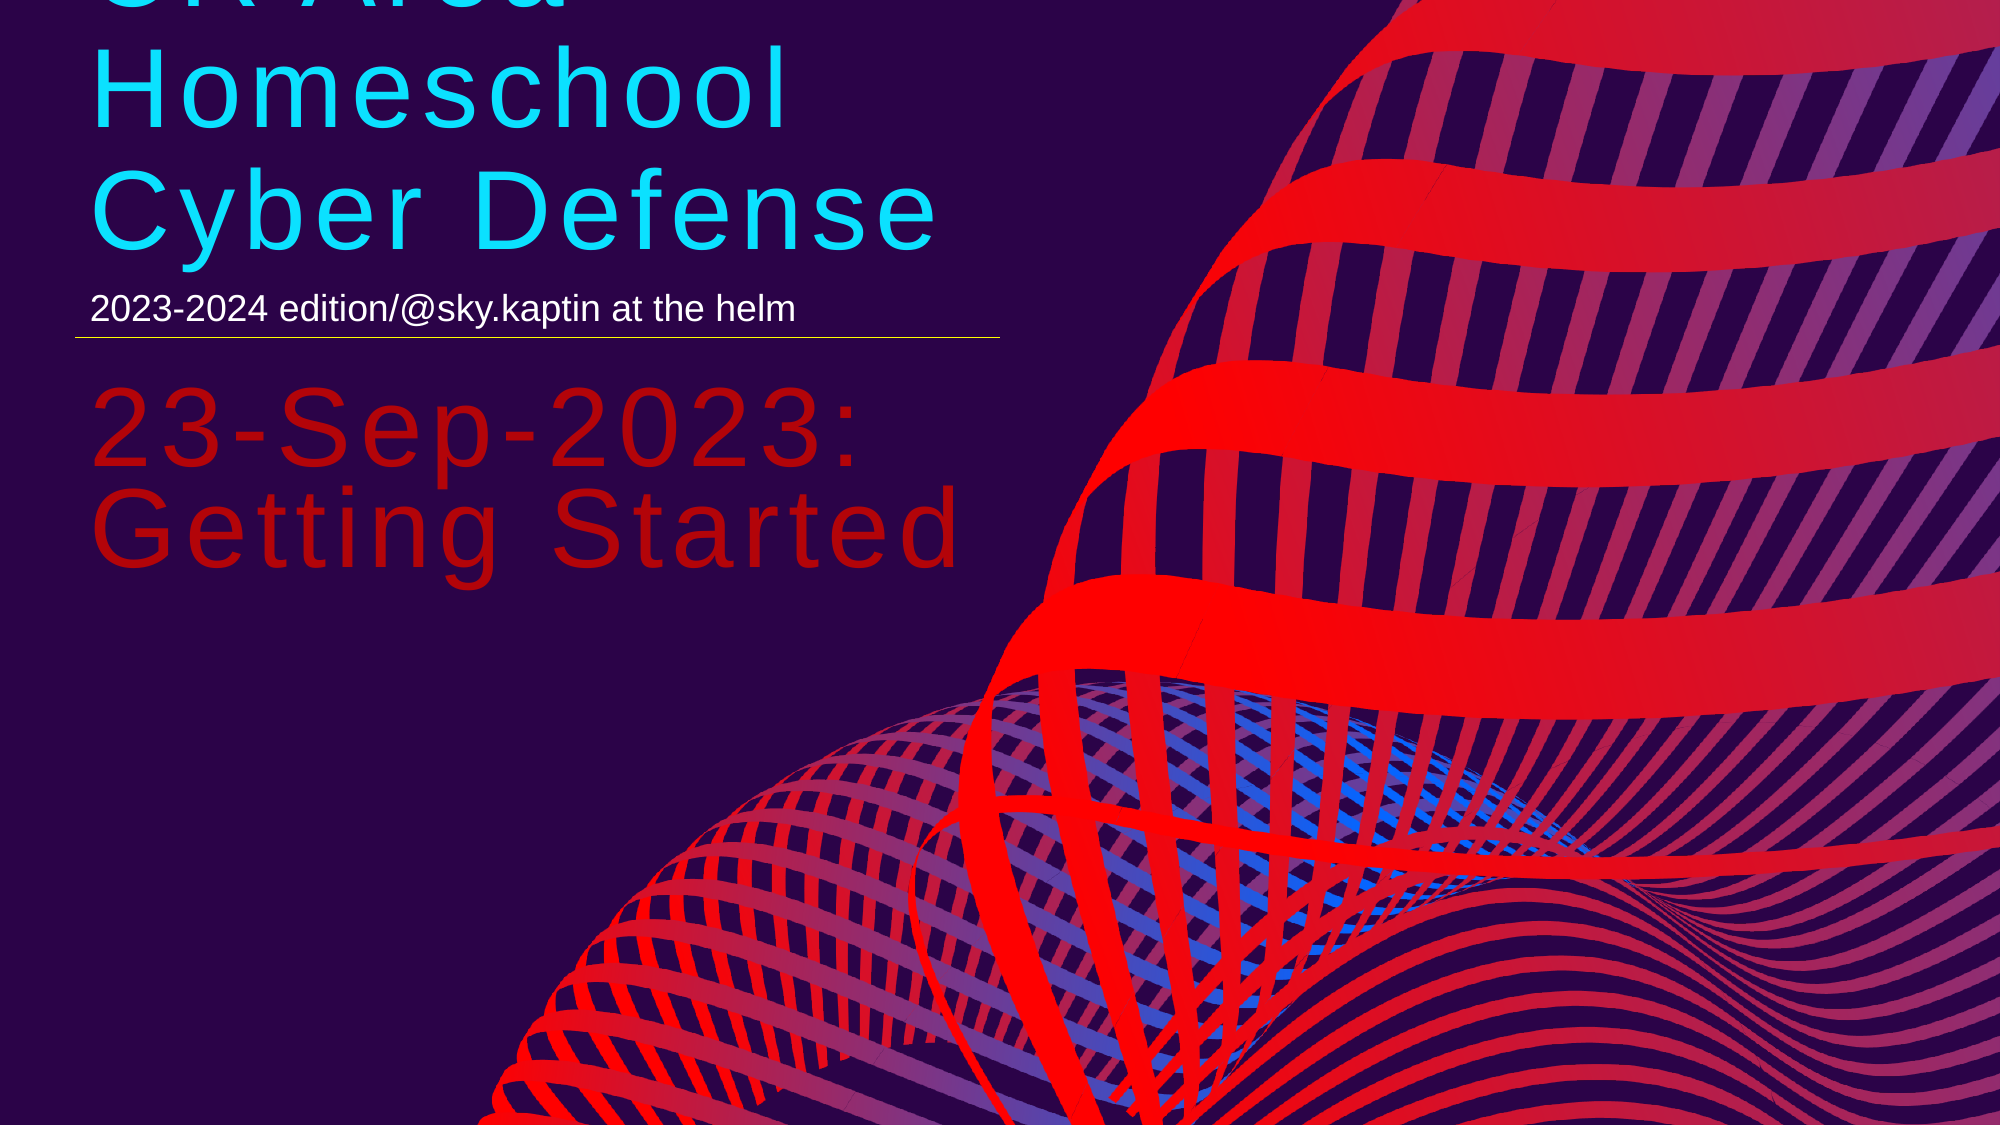

# CR Area Homeschool Cyber Defense
2023-2024 edition/@sky.kaptin at the helm
23-Sep-2023:
Getting Started